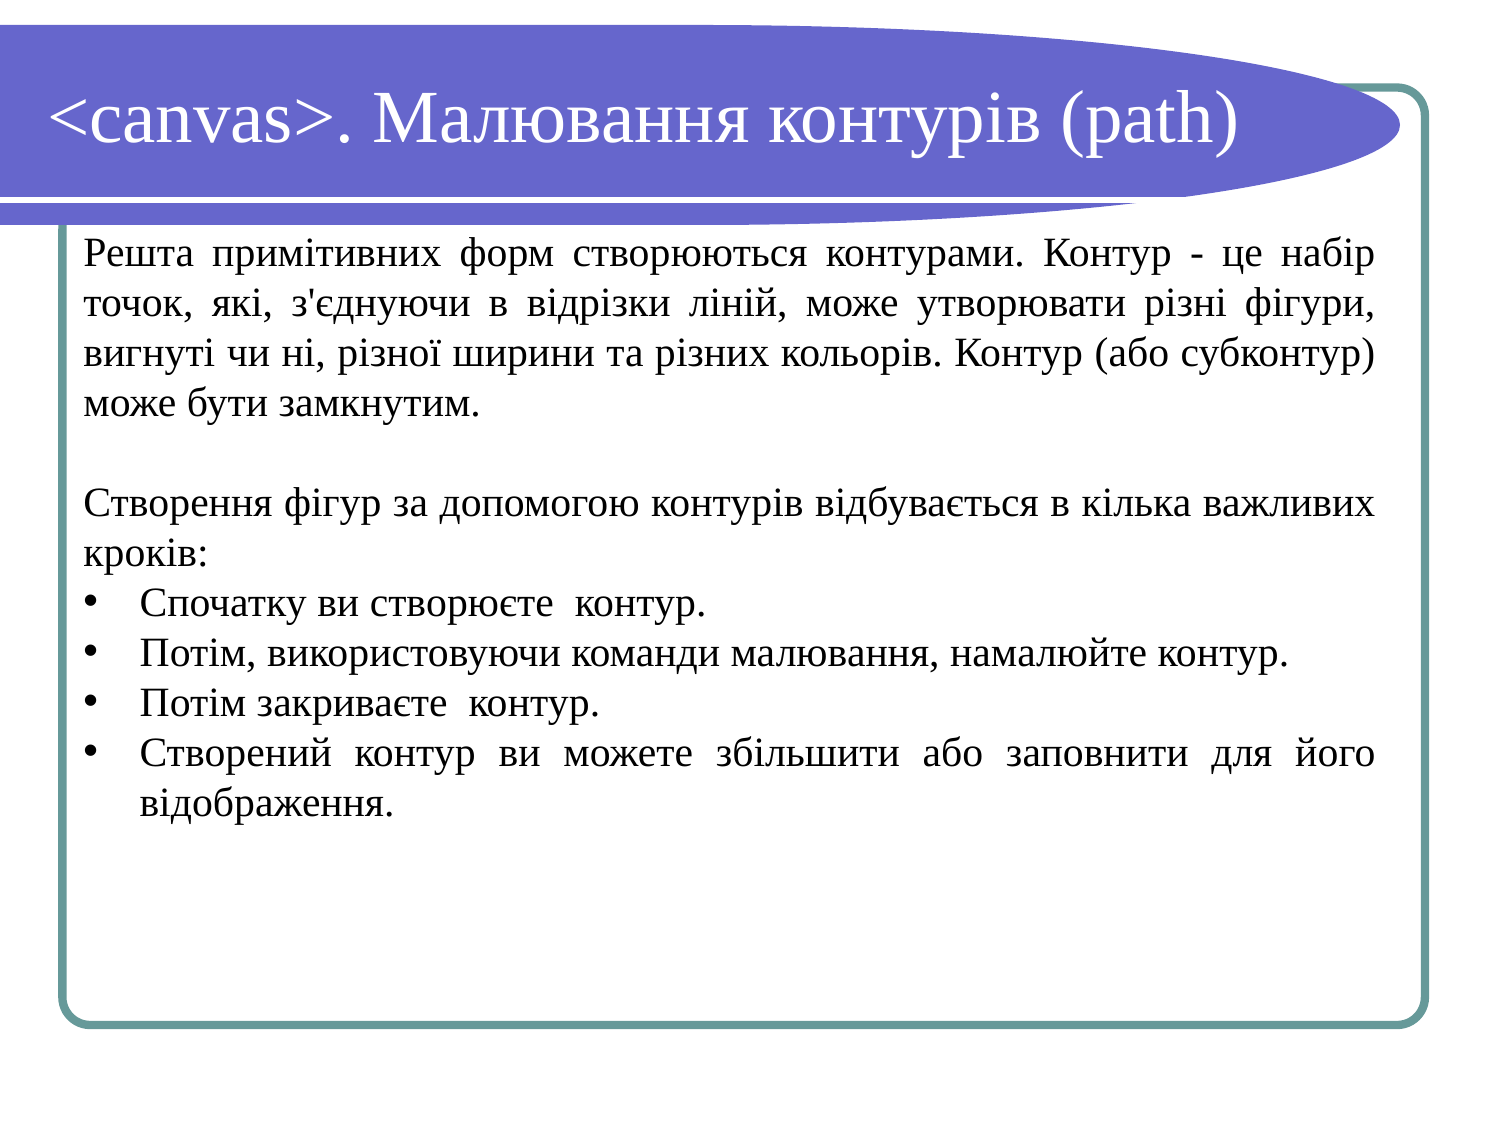

# <canvas>. Малювання контурів (path)
Решта примітивних форм створюються контурами. Контур - це набір точок, які, з'єднуючи в відрізки ліній, може утворювати різні фігури, вигнуті чи ні, різної ширини та різних кольорів. Контур (або субконтур) може бути замкнутим.

Створення фігур за допомогою контурів відбувається в кілька важливих кроків:
Спочатку ви створюєте  контур.
Потім, використовуючи команди малювання, намалюйте контур.
Потім закриваєте  контур.
Створений контур ви можете збільшити або заповнити для його відображення.